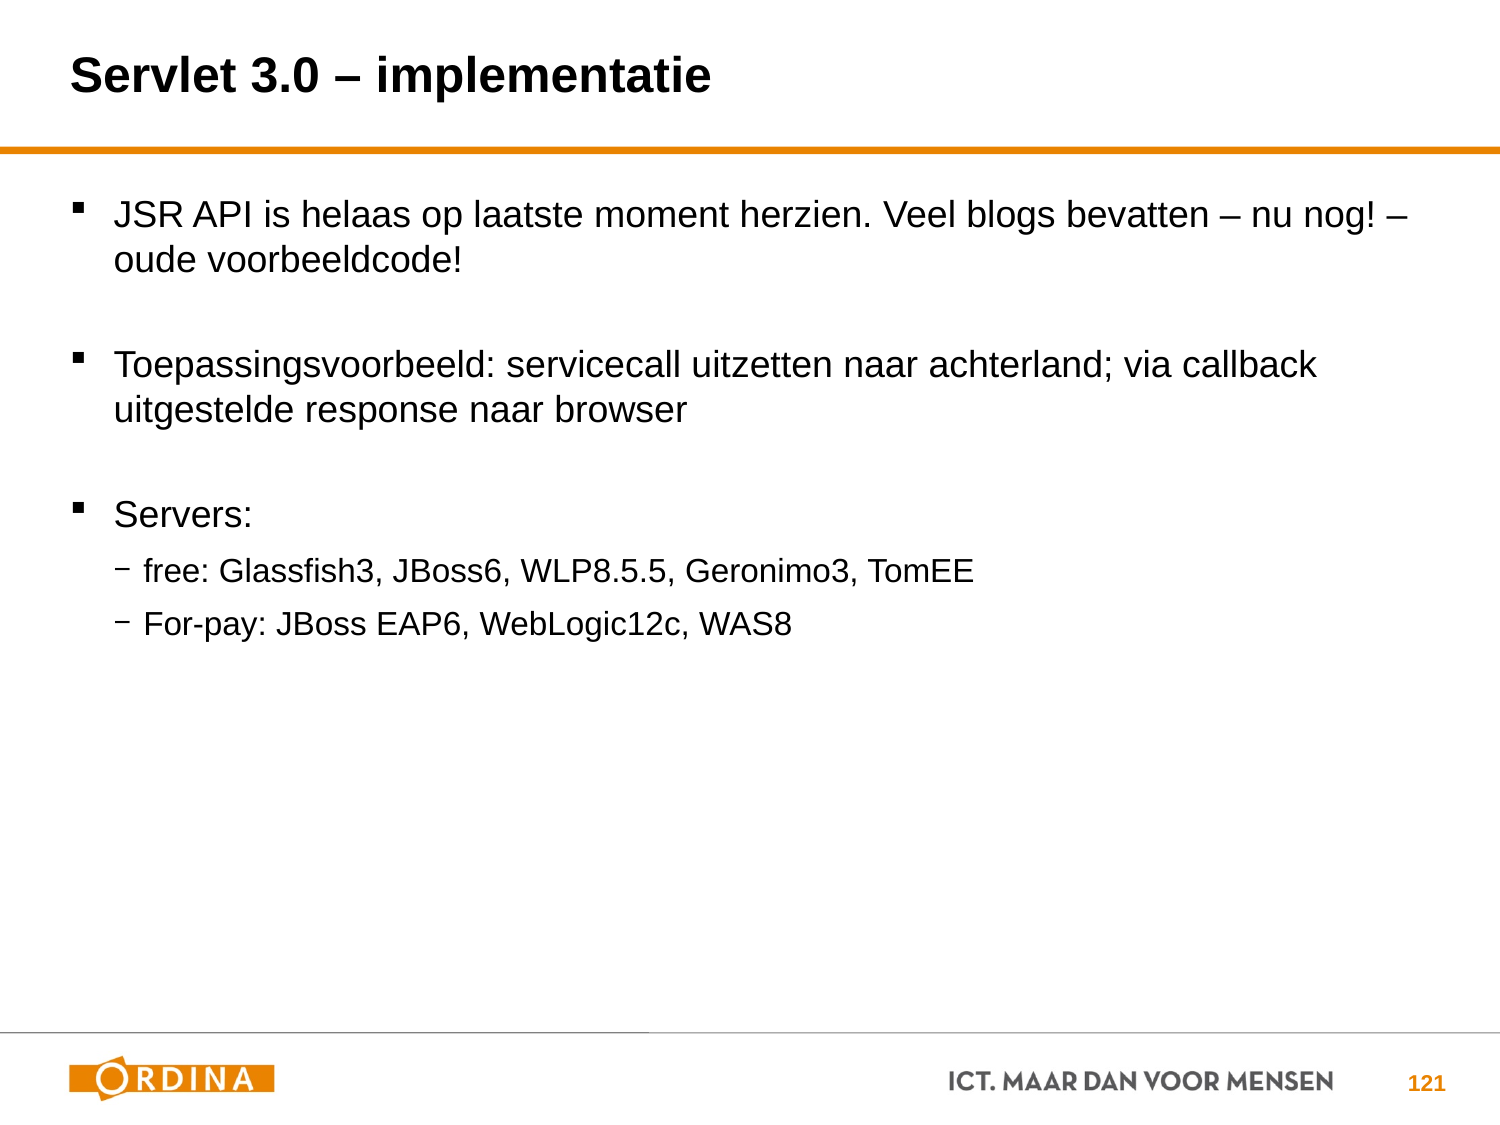

# Servlet 3.0 – implementatie
JSR API is helaas op laatste moment herzien. Veel blogs bevatten – nu nog! – oude voorbeeldcode!
Toepassingsvoorbeeld: servicecall uitzetten naar achterland; via callback uitgestelde response naar browser
Servers:
free: Glassfish3, JBoss6, WLP8.5.5, Geronimo3, TomEE
For-pay: JBoss EAP6, WebLogic12c, WAS8
121